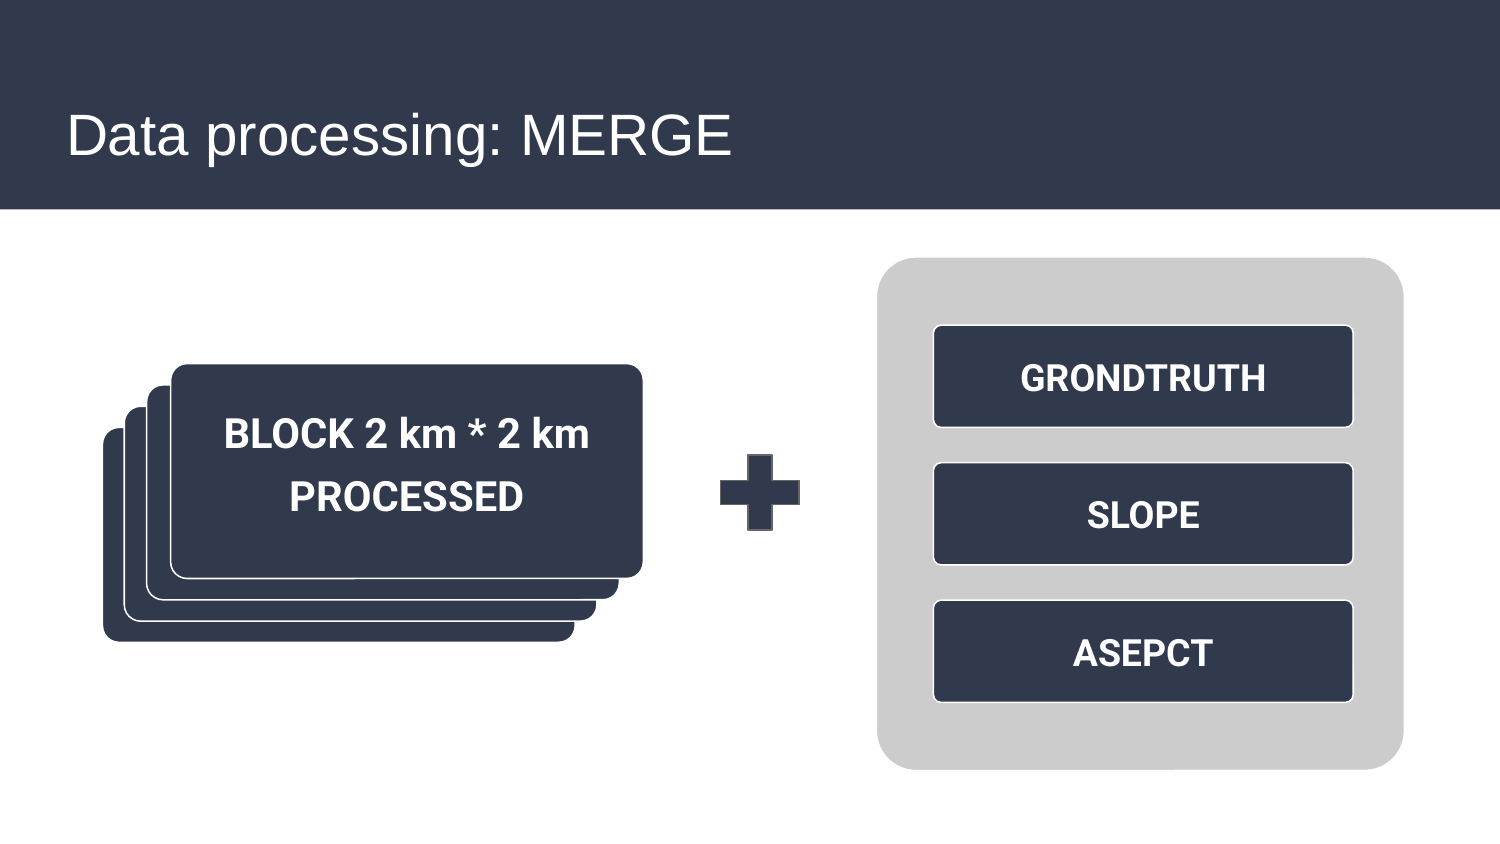

# Data processing: MERGE

GRONDTRUTH
BLOCK 2 km * 2 km

PROCESSED

SLOPE
ASEPCT